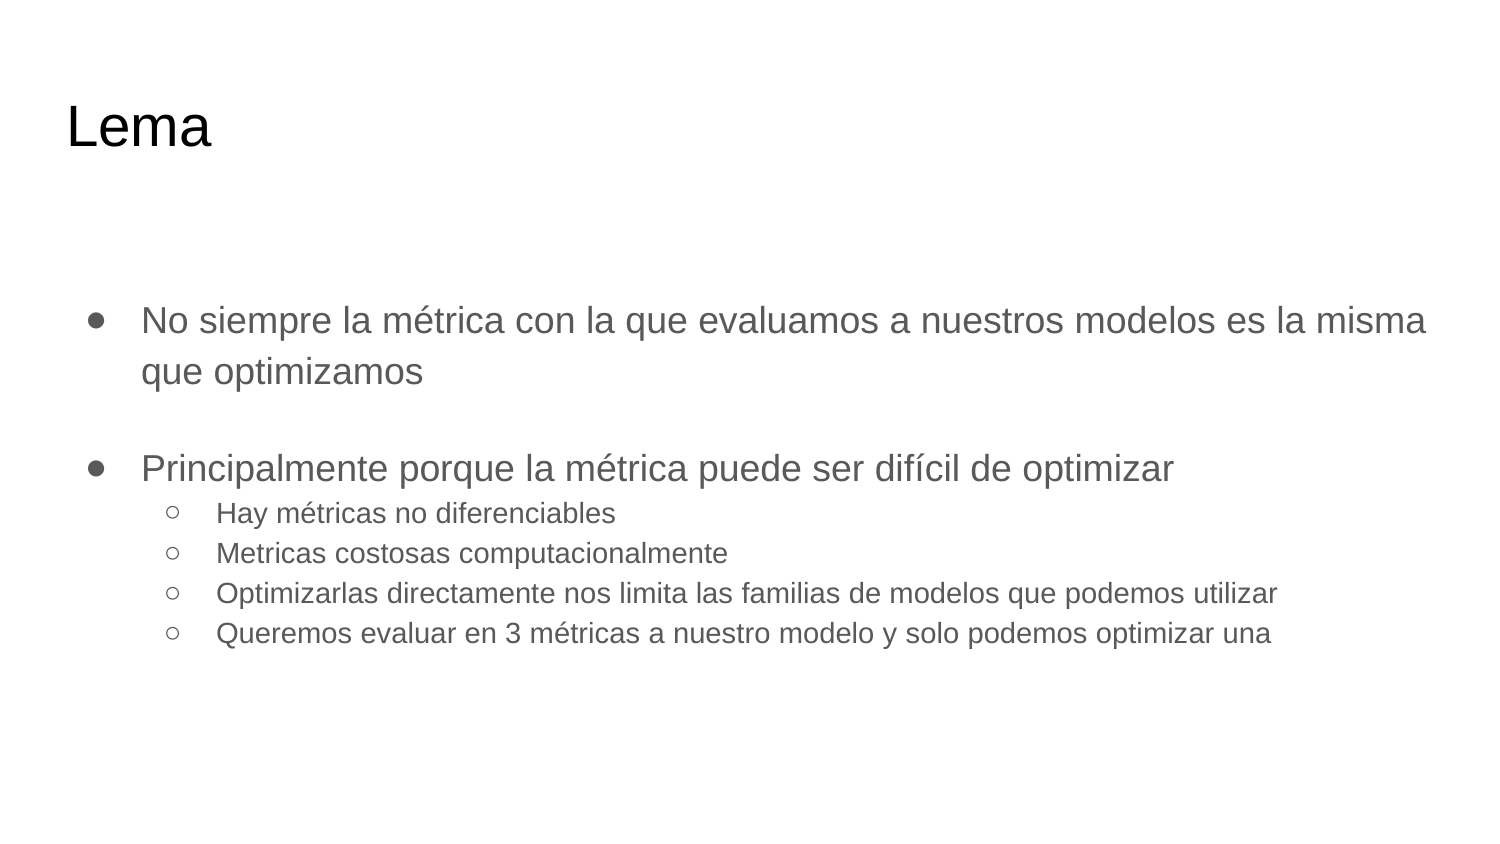

# Lema
No siempre la métrica con la que evaluamos a nuestros modelos es la misma que optimizamos
Principalmente porque la métrica puede ser difícil de optimizar
Hay métricas no diferenciables
Metricas costosas computacionalmente
Optimizarlas directamente nos limita las familias de modelos que podemos utilizar
Queremos evaluar en 3 métricas a nuestro modelo y solo podemos optimizar una